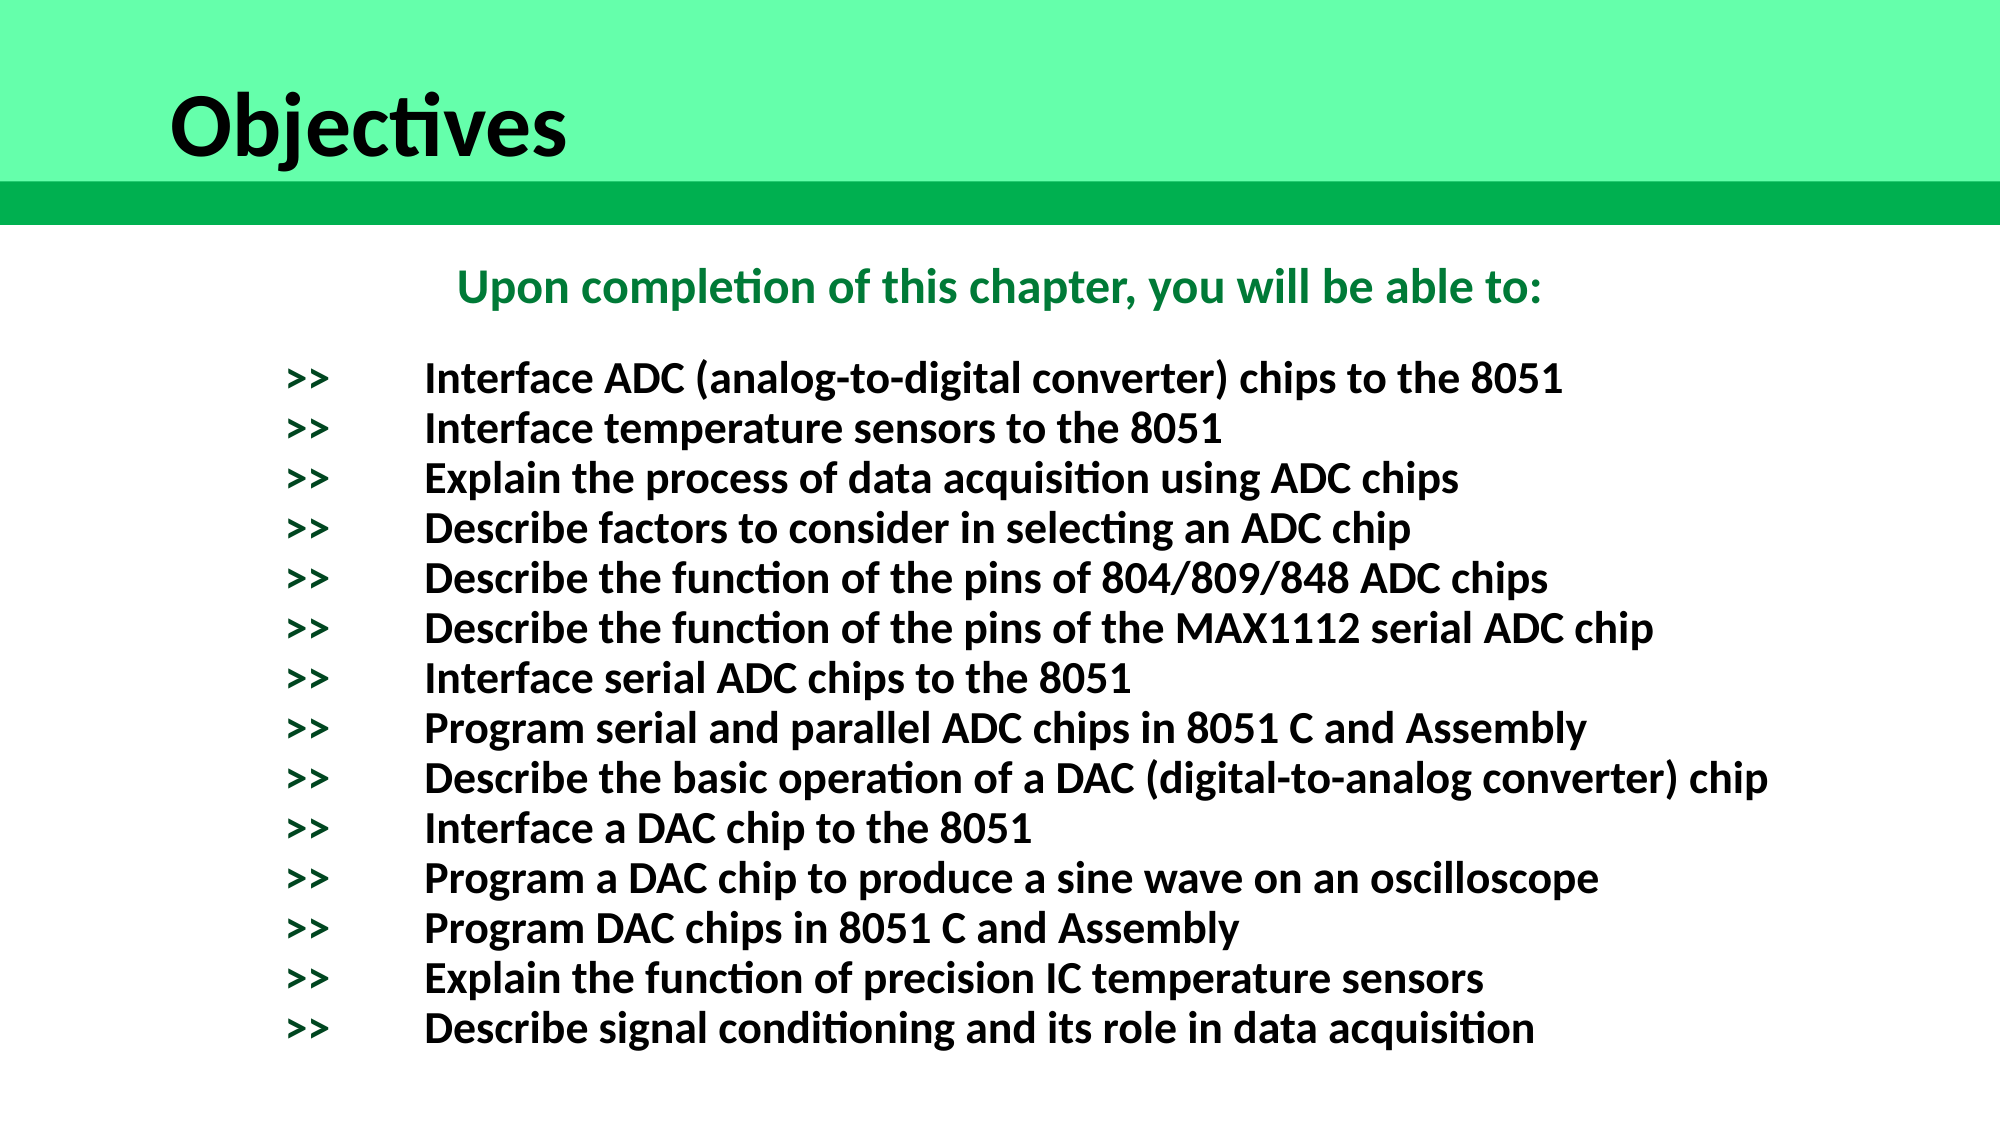

Objectives
Upon completion of this chapter, you will be able to:

	 >> 	Interface ADC (analog-to-digital converter) chips to the 8051
	 >> 	Interface temperature sensors to the 8051
	 >> 	Explain the process of data acquisition using ADC chips
	 >> 	Describe factors to consider in selecting an ADC chip
	 >> 	Describe the function of the pins of 804/809/848 ADC chips
	 >> 	Describe the function of the pins of the MAX1112 serial ADC chip
	 >> 	Interface serial ADC chips to the 8051
	 >> 	Program serial and parallel ADC chips in 8051 C and Assembly
	 >> 	Describe the basic operation of a DAC (digital-to-analog converter) chip
	 >> 	Interface a DAC chip to the 8051
	 >> 	Program a DAC chip to produce a sine wave on an oscilloscope
	 >> 	Program DAC chips in 8051 C and Assembly
	 >> 	Explain the function of precision IC temperature sensors
	 >> 	Describe signal conditioning and its role in data acquisition